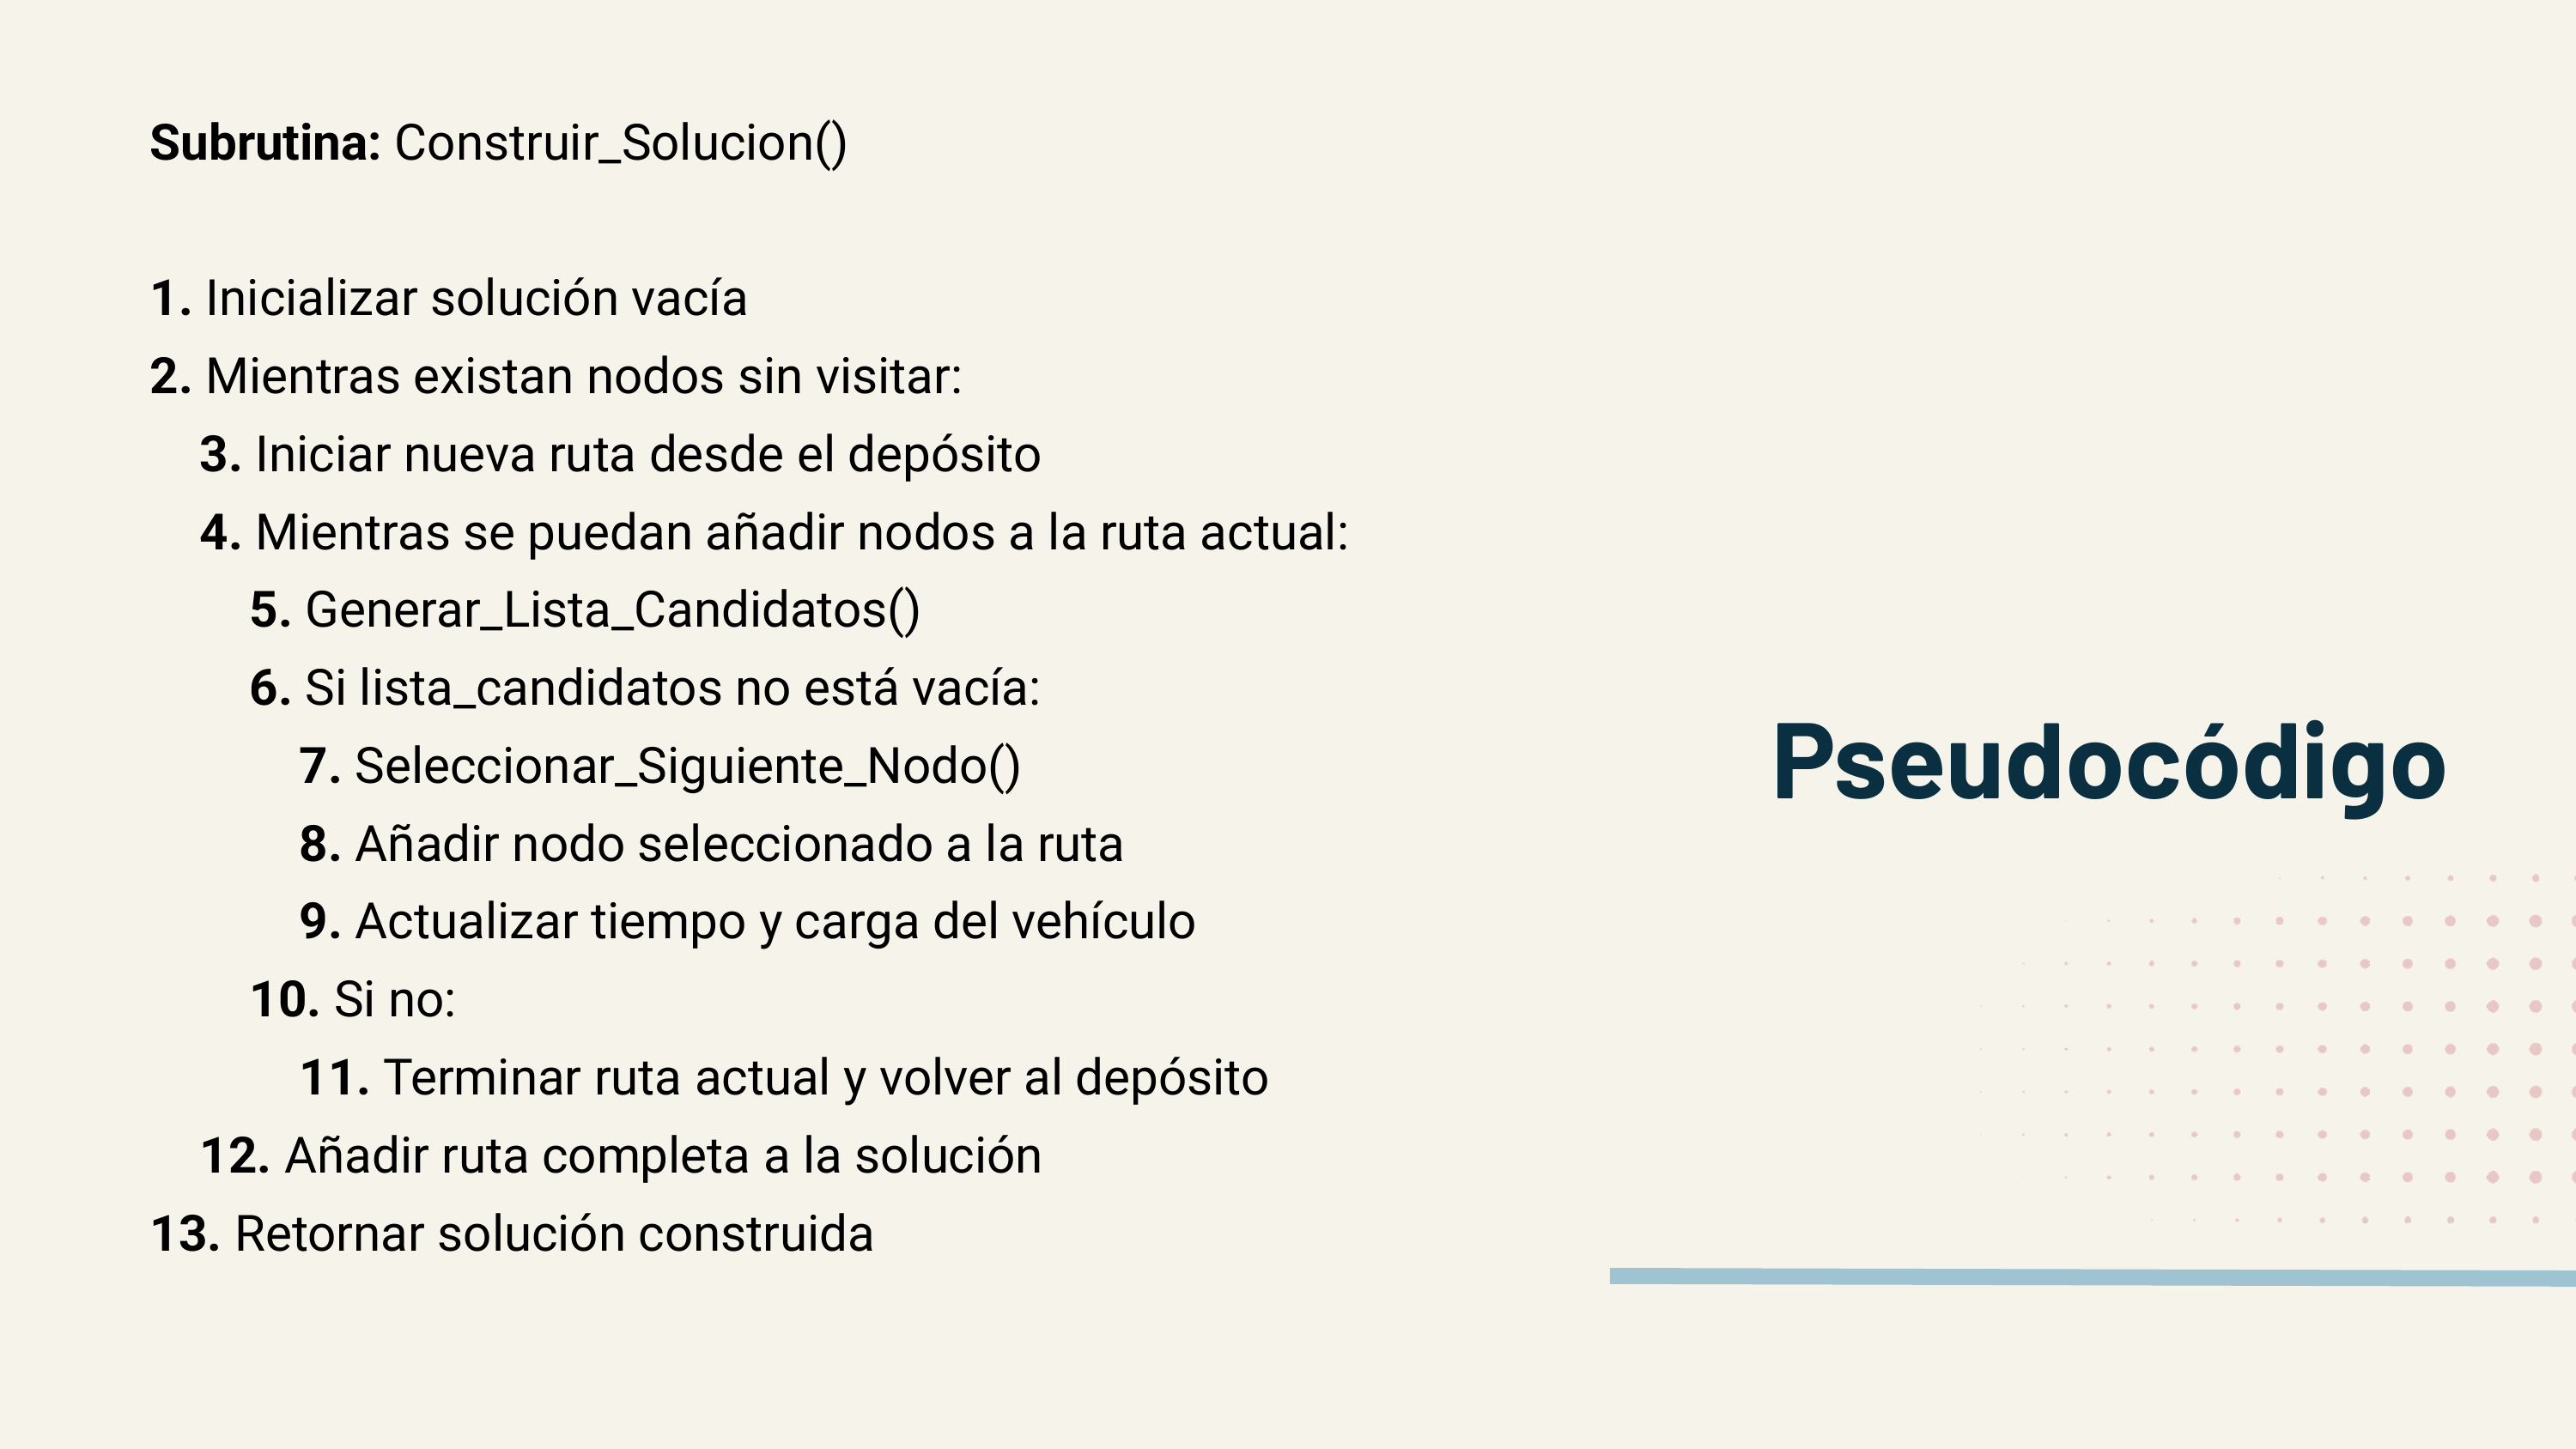

Subrutina: Construir_Solucion()

1. Inicializar solución vacía
2. Mientras existan nodos sin visitar:
    3. Iniciar nueva ruta desde el depósito
    4. Mientras se puedan añadir nodos a la ruta actual:
        5. Generar_Lista_Candidatos()
        6. Si lista_candidatos no está vacía:
            7. Seleccionar_Siguiente_Nodo()
            8. Añadir nodo seleccionado a la ruta
            9. Actualizar tiempo y carga del vehículo
        10. Si no:
            11. Terminar ruta actual y volver al depósito
    12. Añadir ruta completa a la solución
13. Retornar solución construida
Pseudocódigo